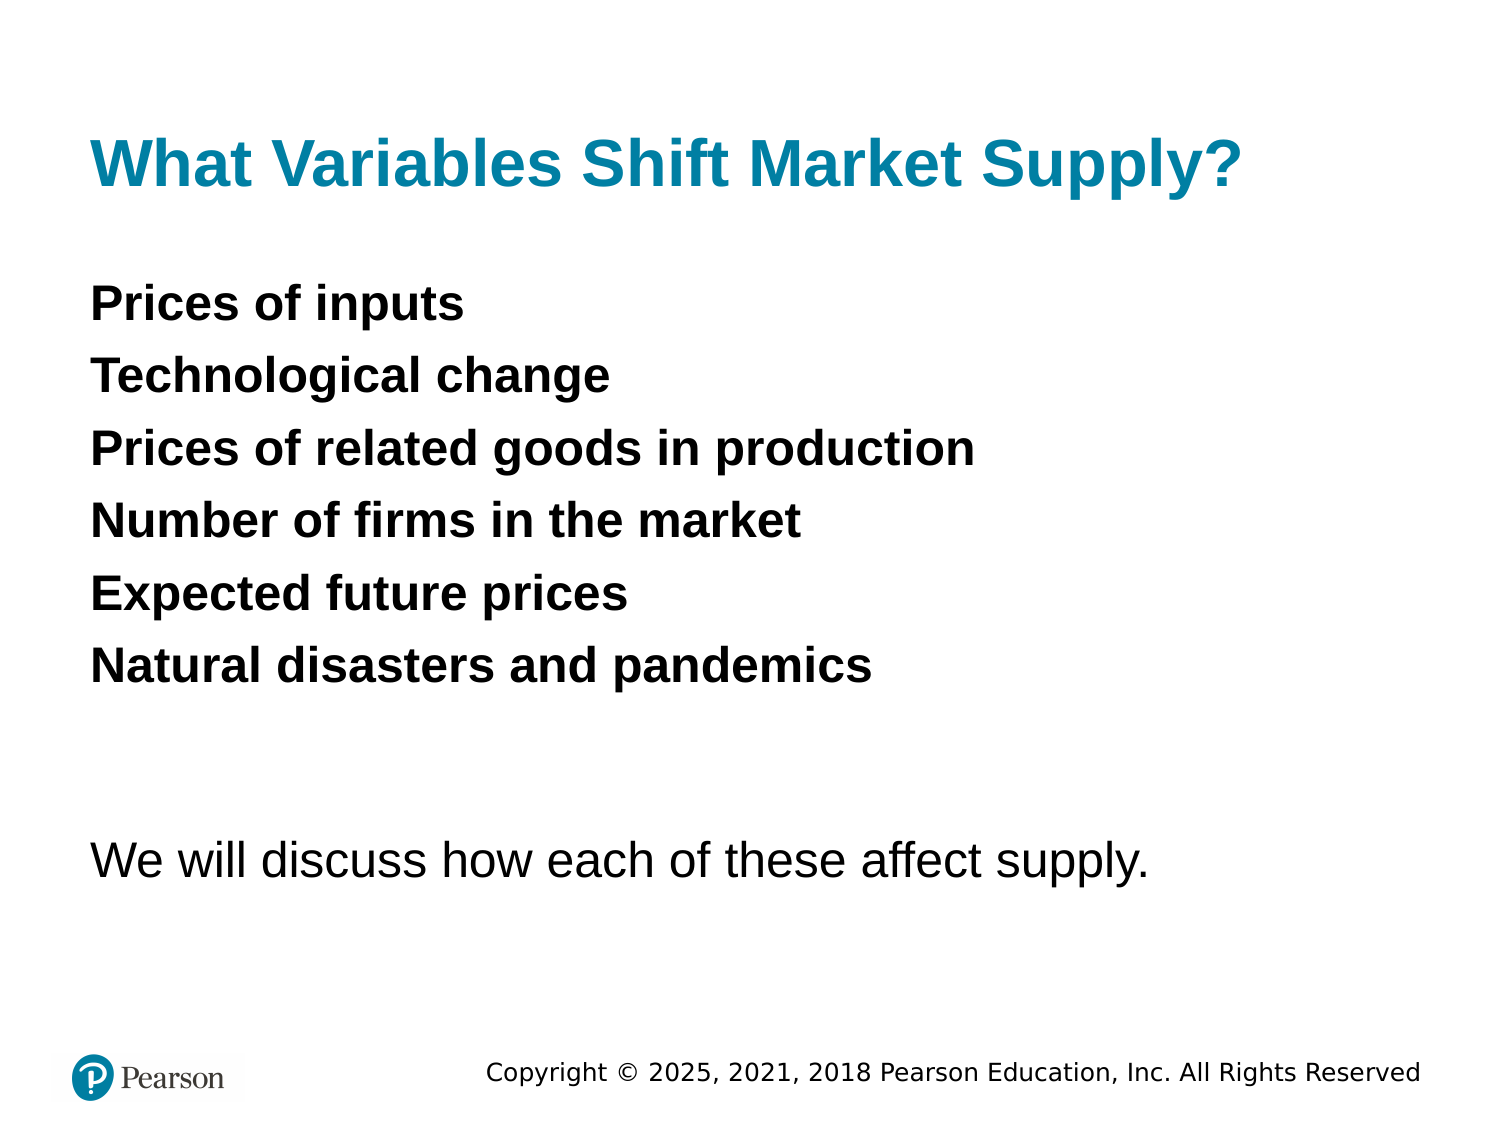

# What Variables Shift Market Supply?
Prices of inputs
Technological change
Prices of related goods in production
Number of firms in the market
Expected future prices
Natural disasters and pandemics
We will discuss how each of these affect supply.